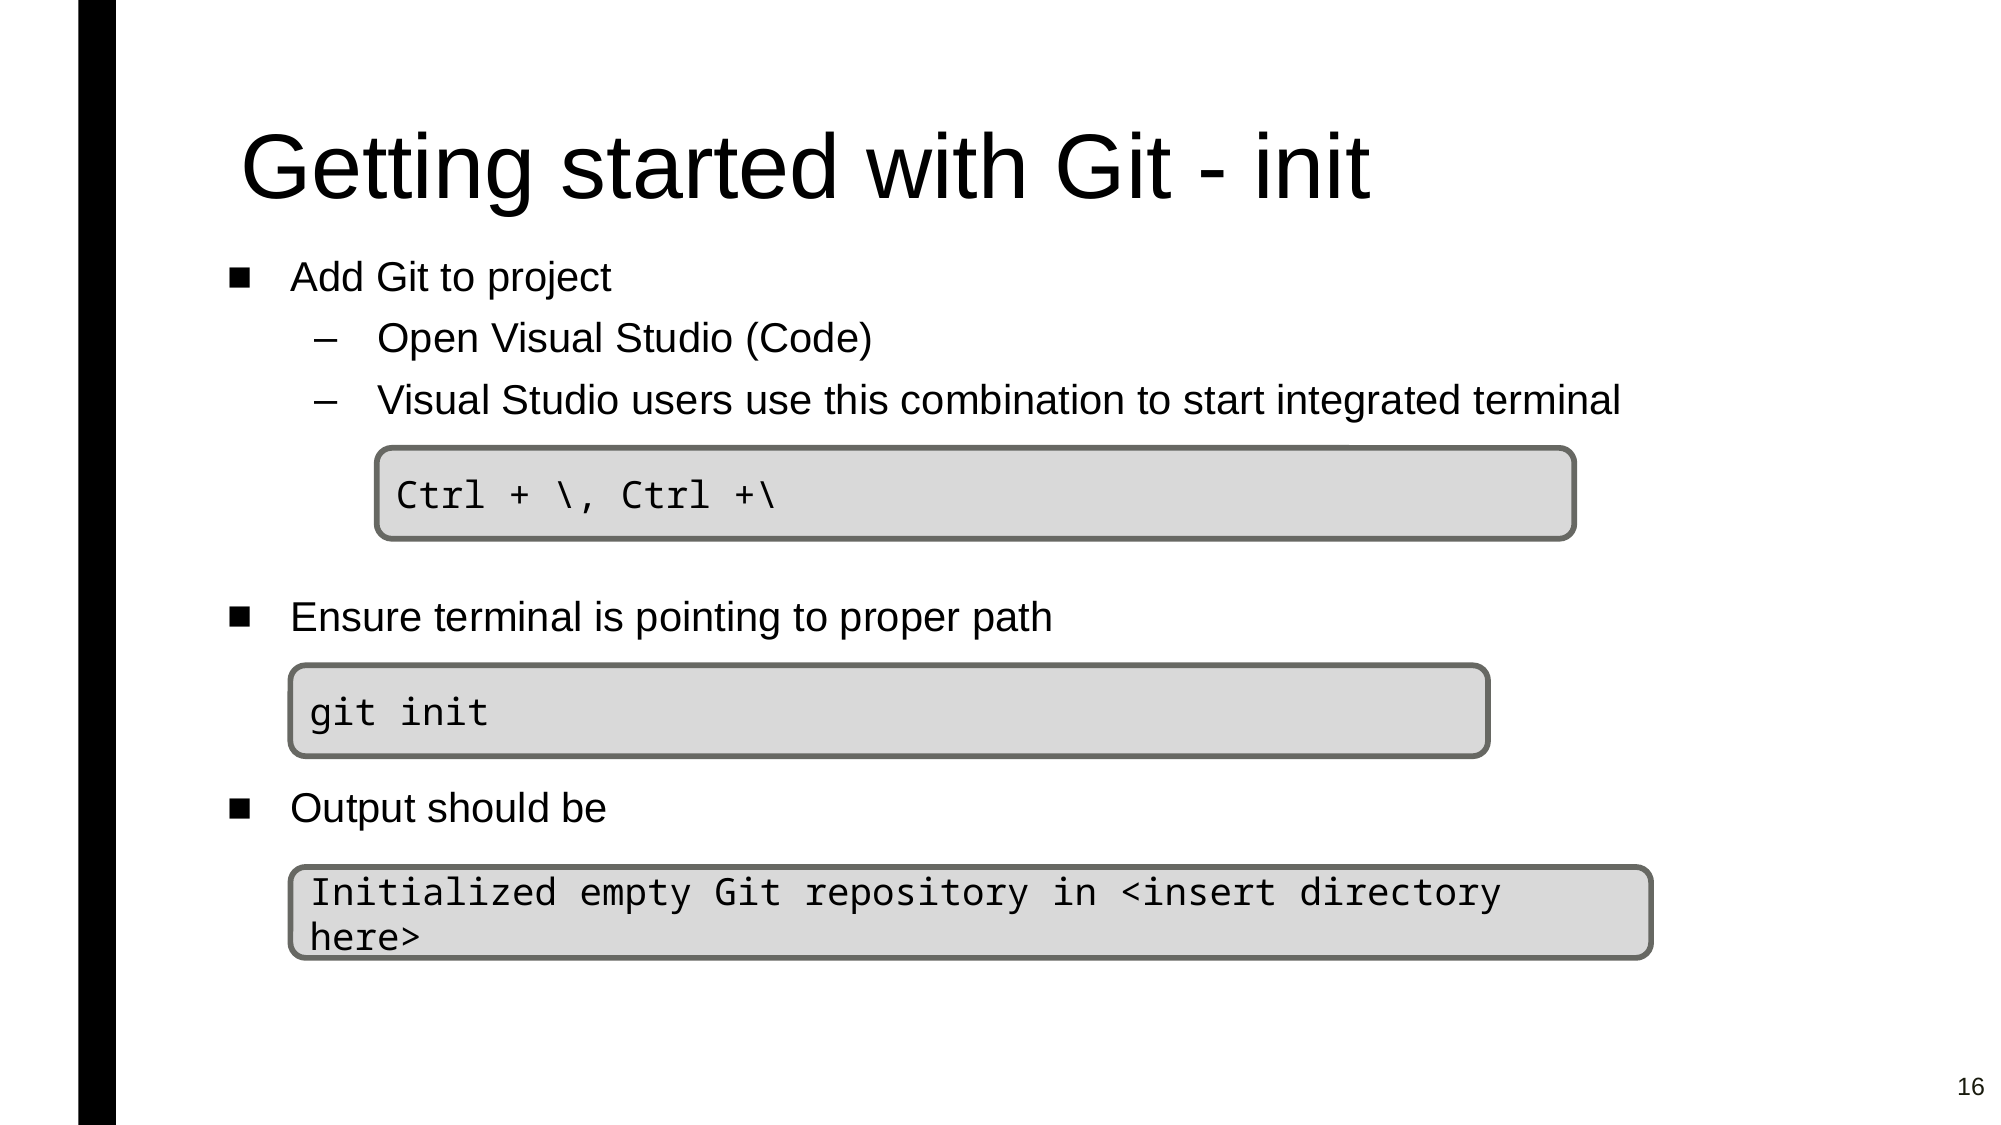

# Getting started with Git - init
Add Git to project
Open Visual Studio (Code)
Visual Studio users use this combination to start integrated terminal

Ensure terminal is pointing to proper path

Output should be

Ctrl + \, Ctrl +\
git init
Initialized empty Git repository in <insert directory here>
16